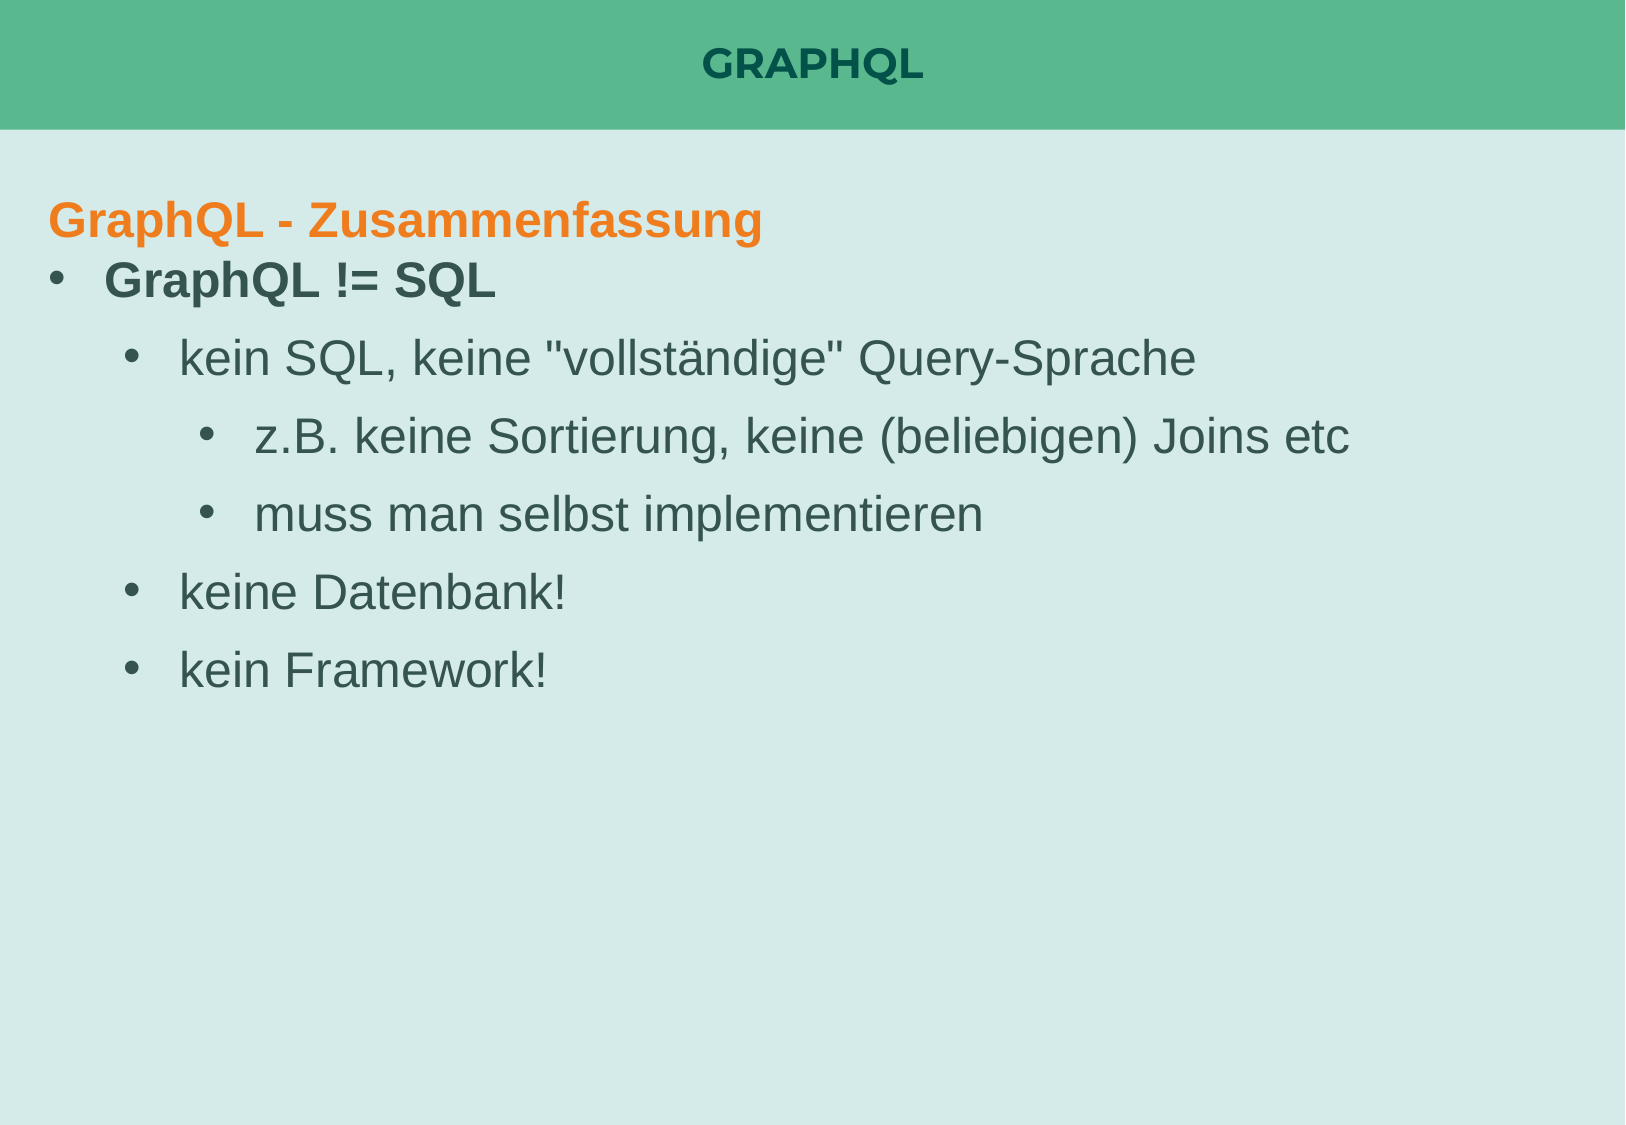

# GraphQL
GraphQL - Zusammenfassung
GraphQL != SQL
kein SQL, keine "vollständige" Query-Sprache
z.B. keine Sortierung, keine (beliebigen) Joins etc
muss man selbst implementieren
keine Datenbank!
kein Framework!